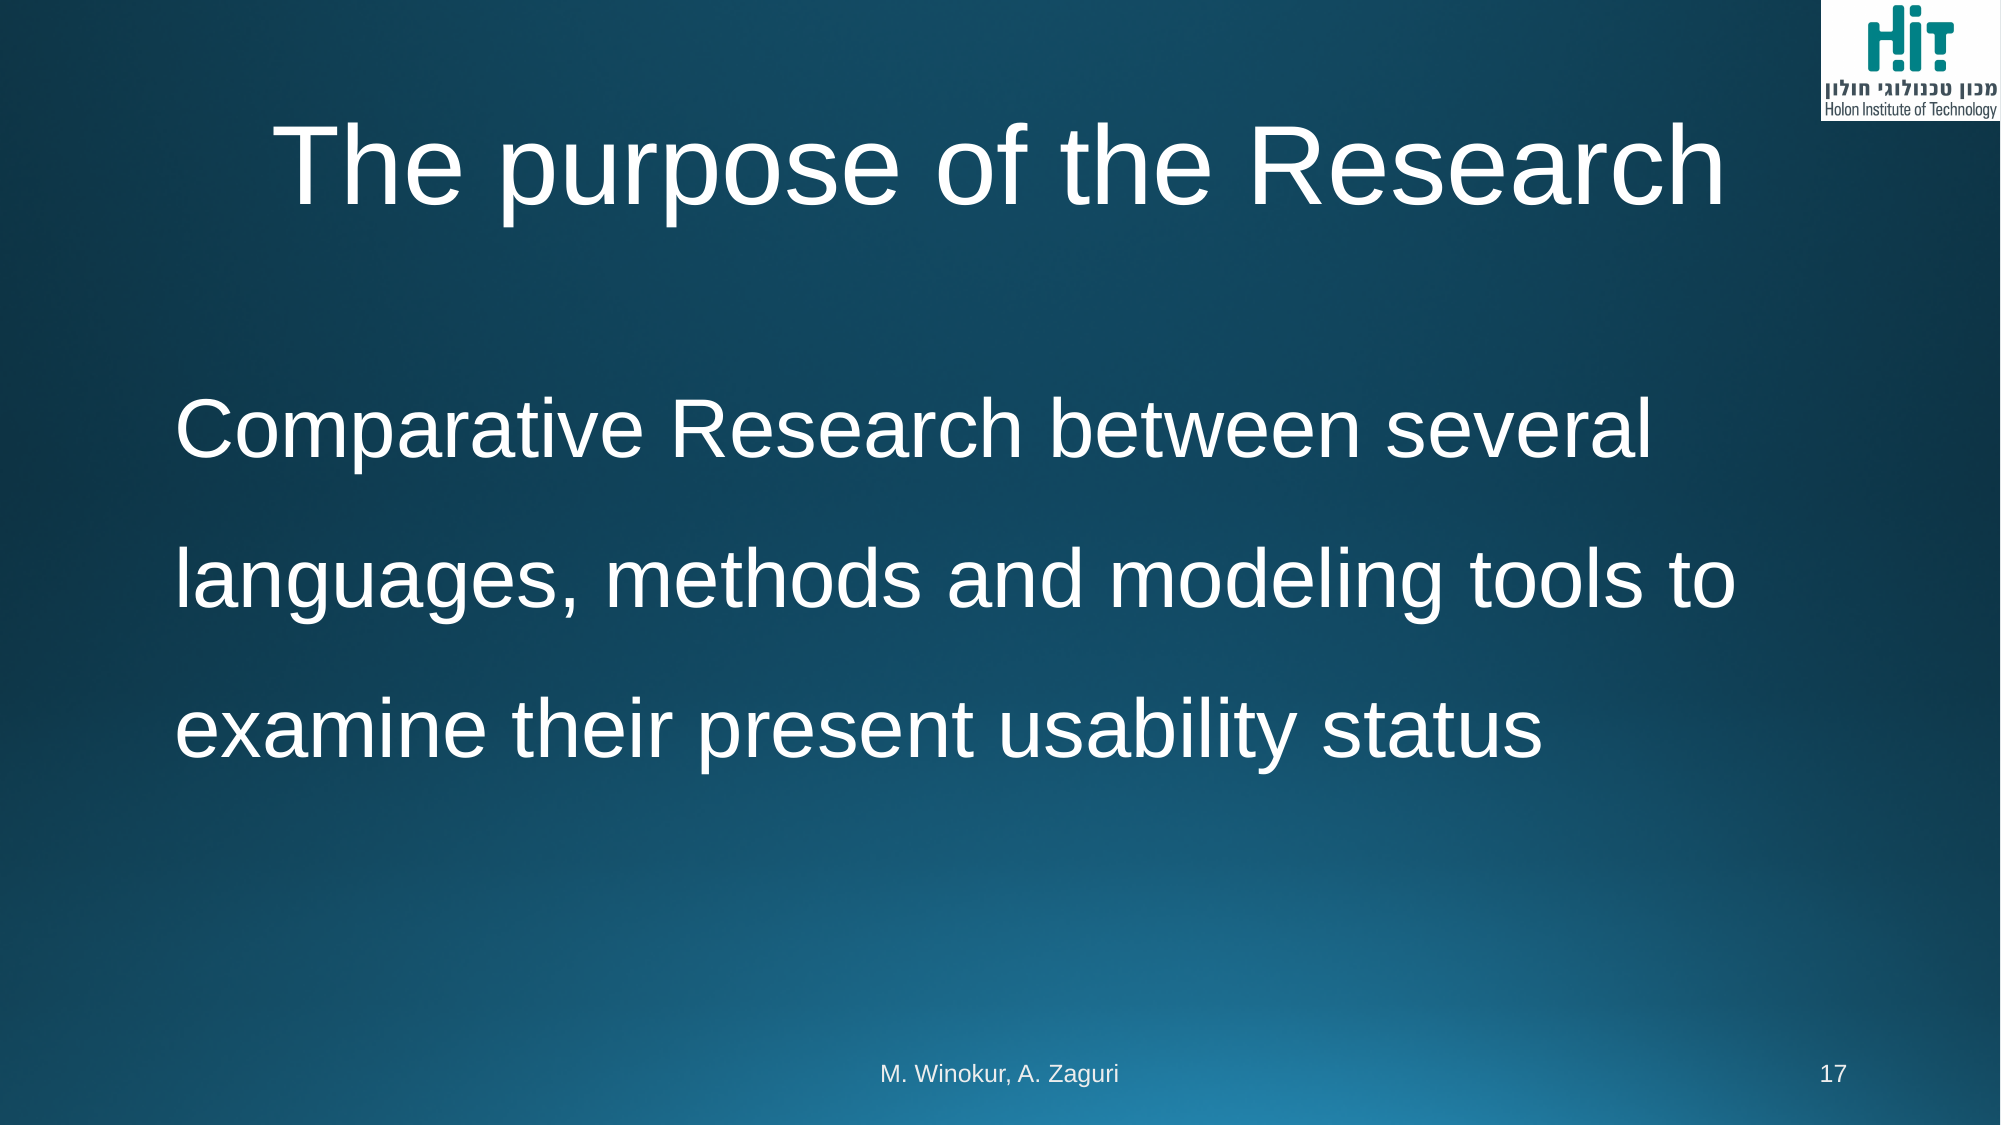

# The purpose of the Research
Comparative Research between several languages, methods and modeling tools to examine their present usability status
M. Winokur, A. Zaguri
17